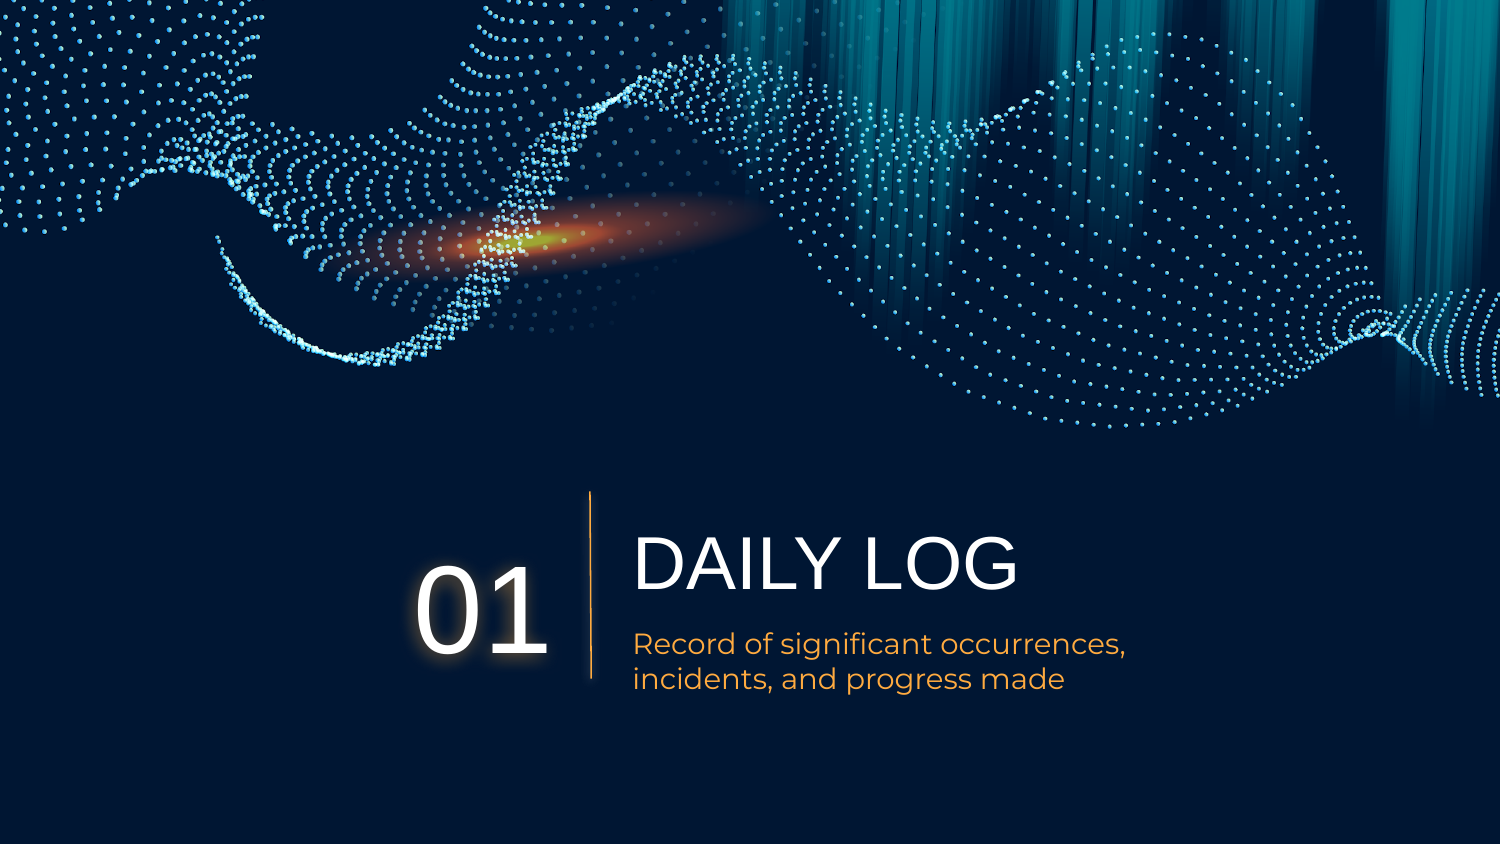

# DAILY LOG
01
Record of significant occurrences, incidents, and progress made